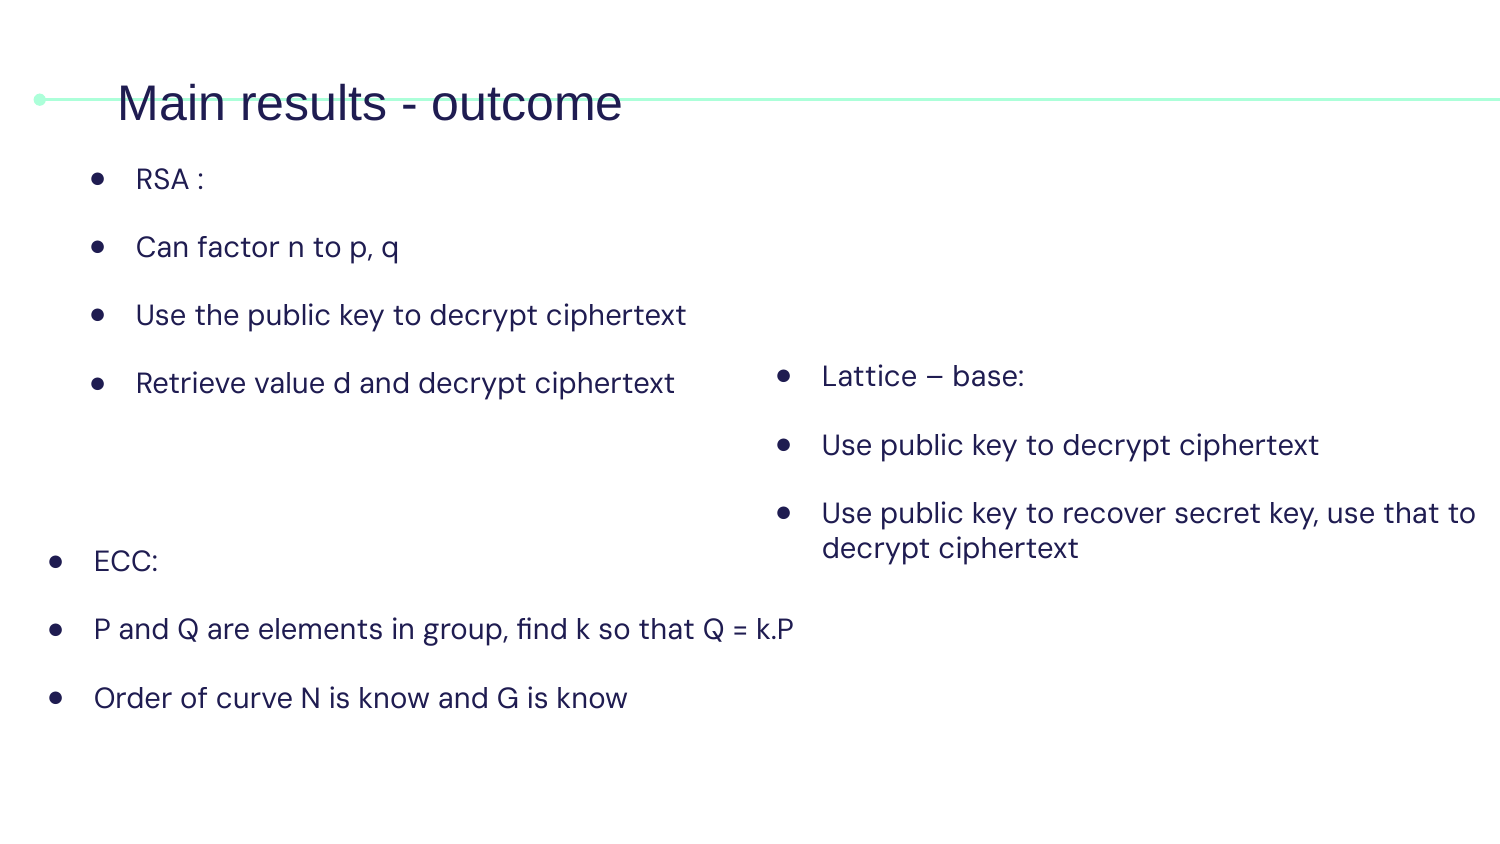

# Main results - outcome
RSA :
Can factor n to p, q
Use the public key to decrypt ciphertext
Retrieve value d and decrypt ciphertext
Lattice – base:
Use public key to decrypt ciphertext
Use public key to recover secret key, use that to decrypt ciphertext
ECC:
P and Q are elements in group, find k so that Q = k.P
Order of curve N is know and G is know